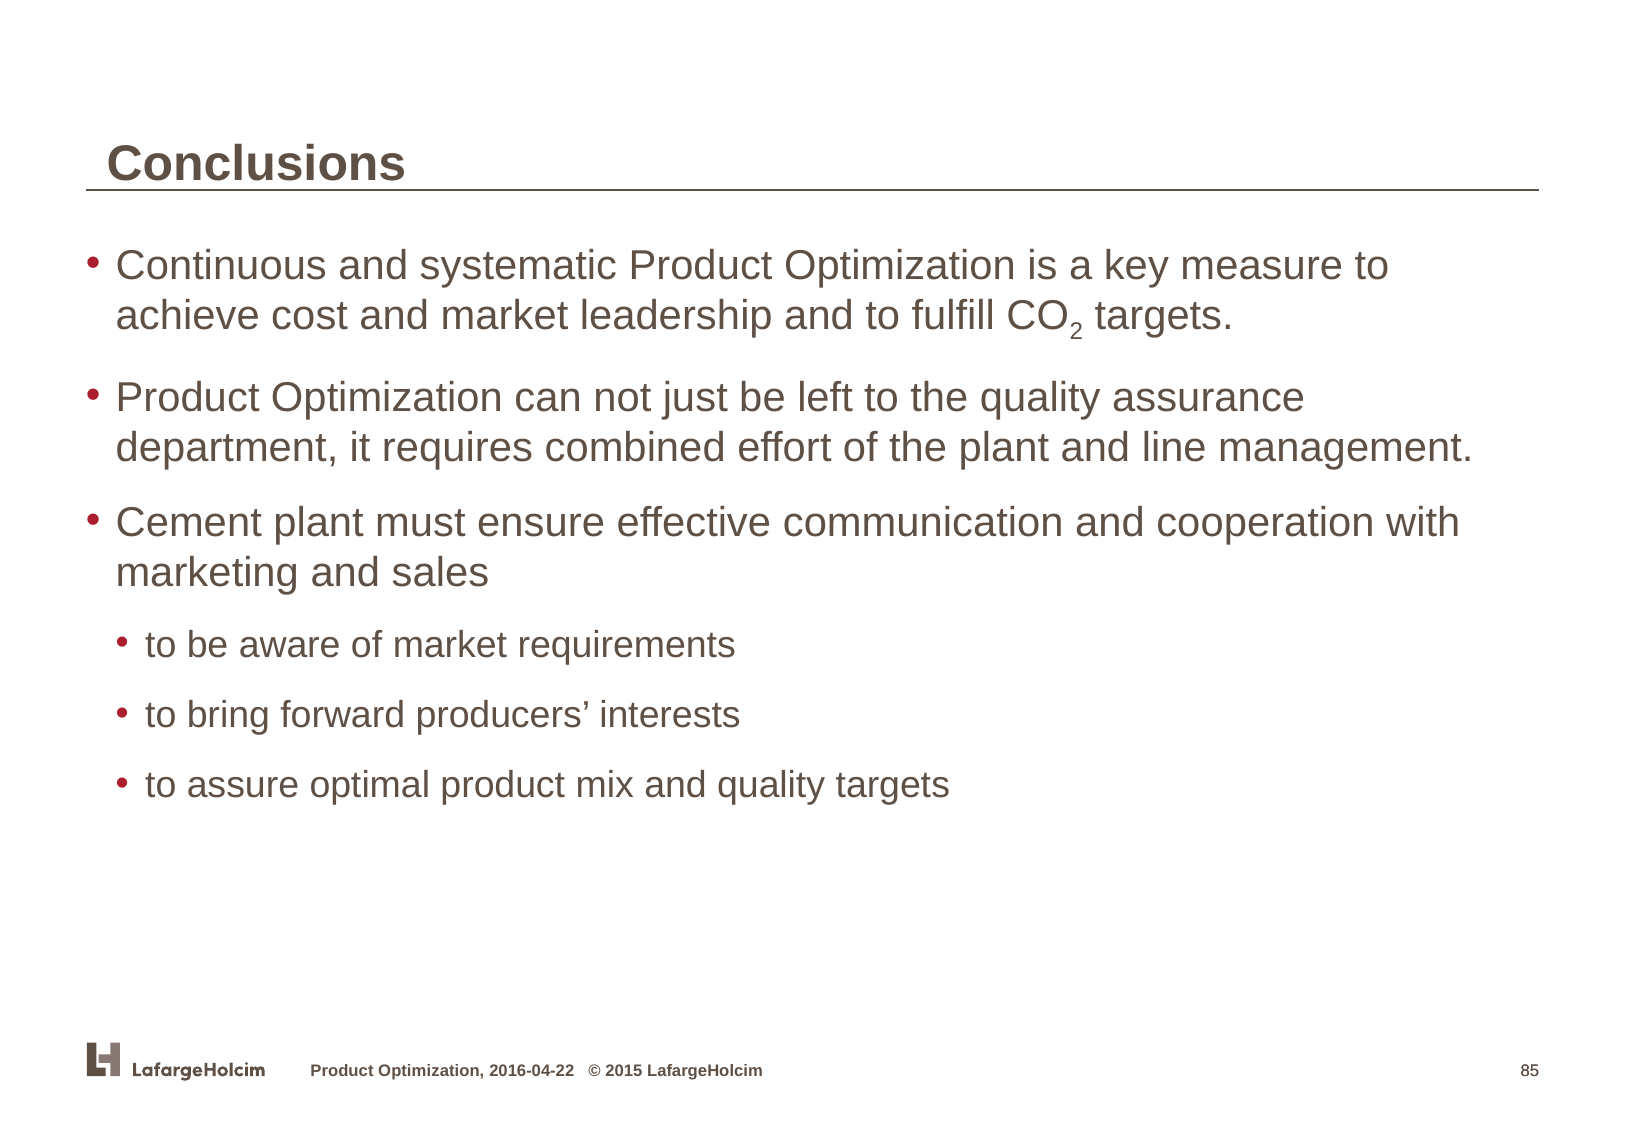

Conclusions
Continuous and systematic Product Optimization is a key measure to achieve cost and market leadership and to fulfill CO2 targets.
Product Optimization can not just be left to the quality assurance department, it requires combined effort of the plant and line management.
Cement plant must ensure effective communication and cooperation with marketing and sales
to be aware of market requirements
to bring forward producers’ interests
to assure optimal product mix and quality targets

Product Optimization, 2016-04-22   © 2015 LafargeHolcim
85
85